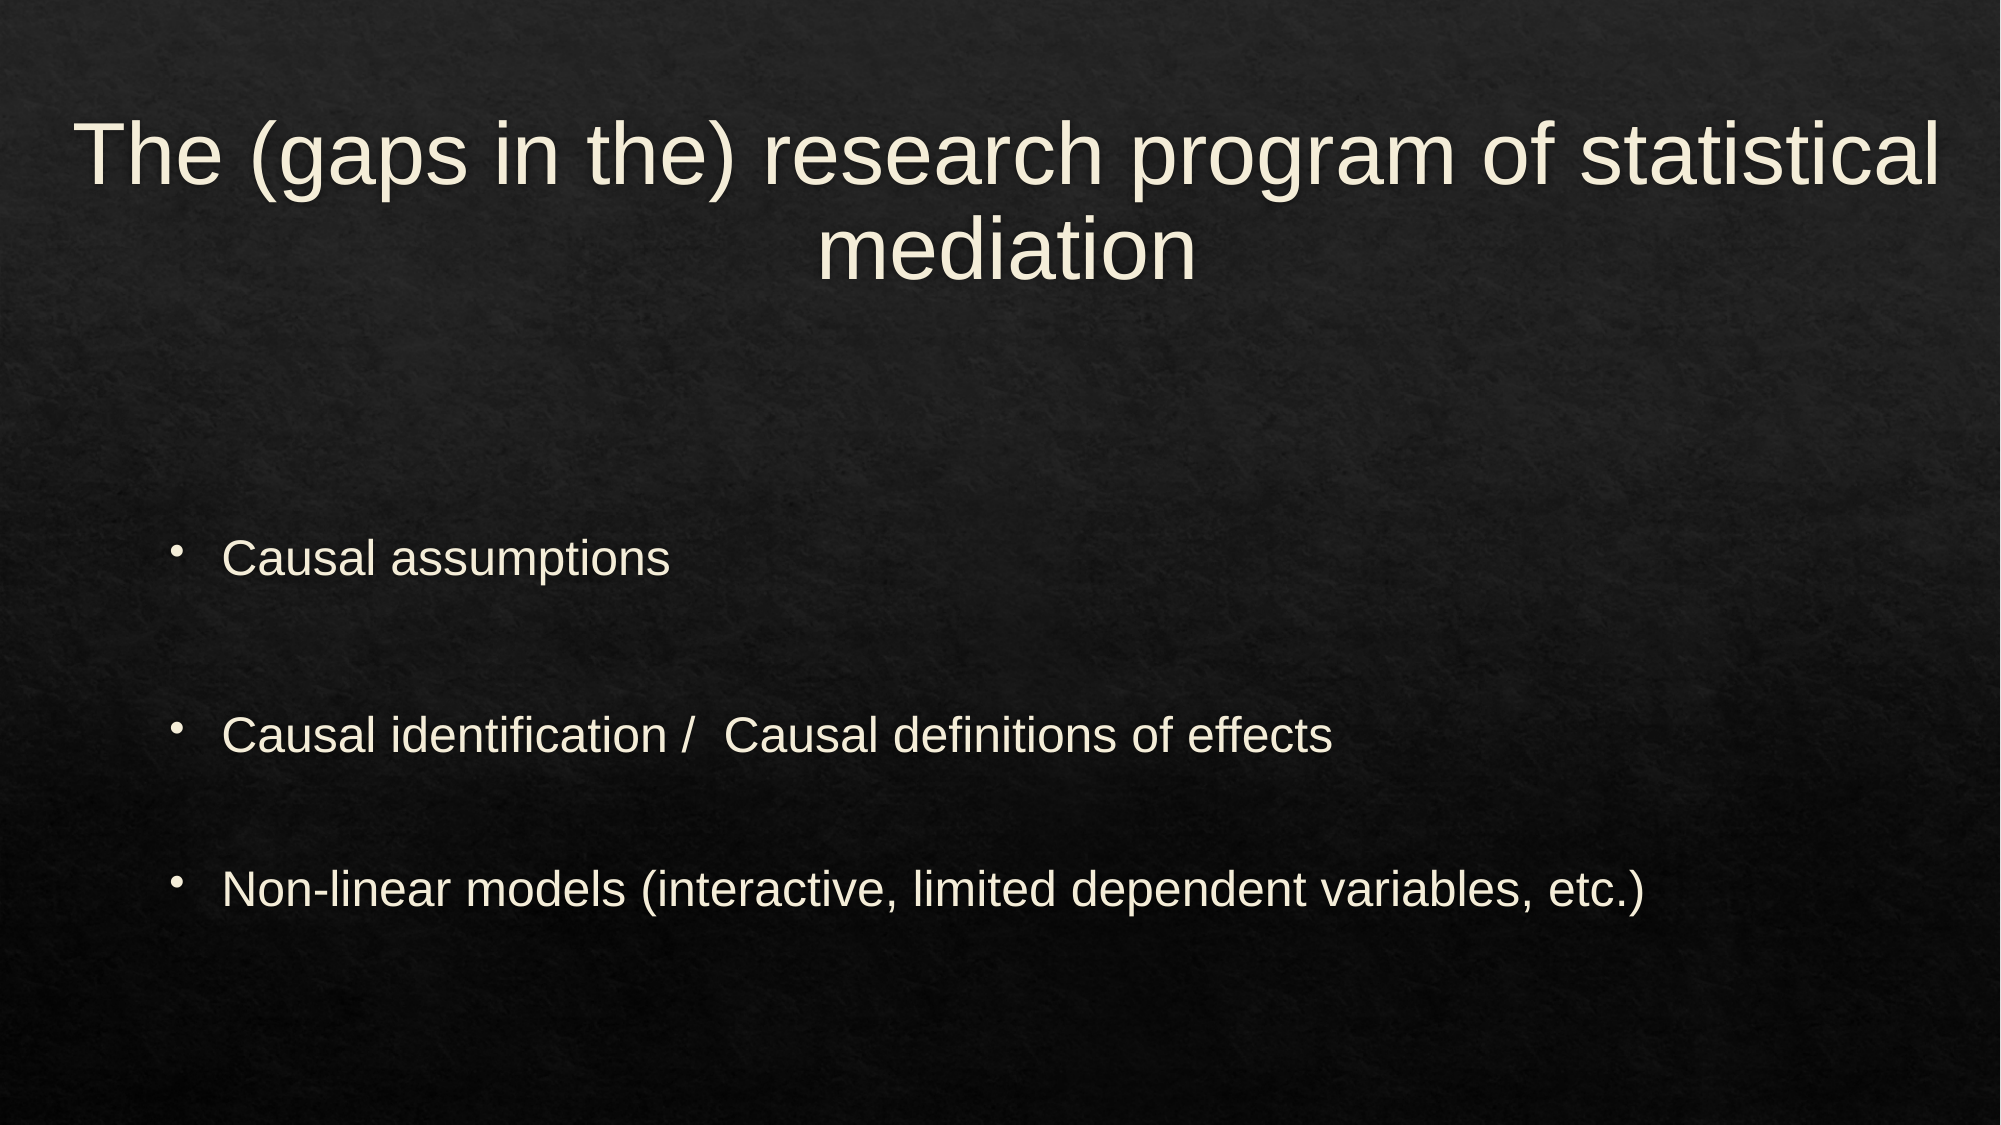

# The (gaps in the) research program of statistical mediation

Causal assumptions

Causal identification /  Causal definitions of effects
Non-linear models (interactive, limited dependent variables, etc.)